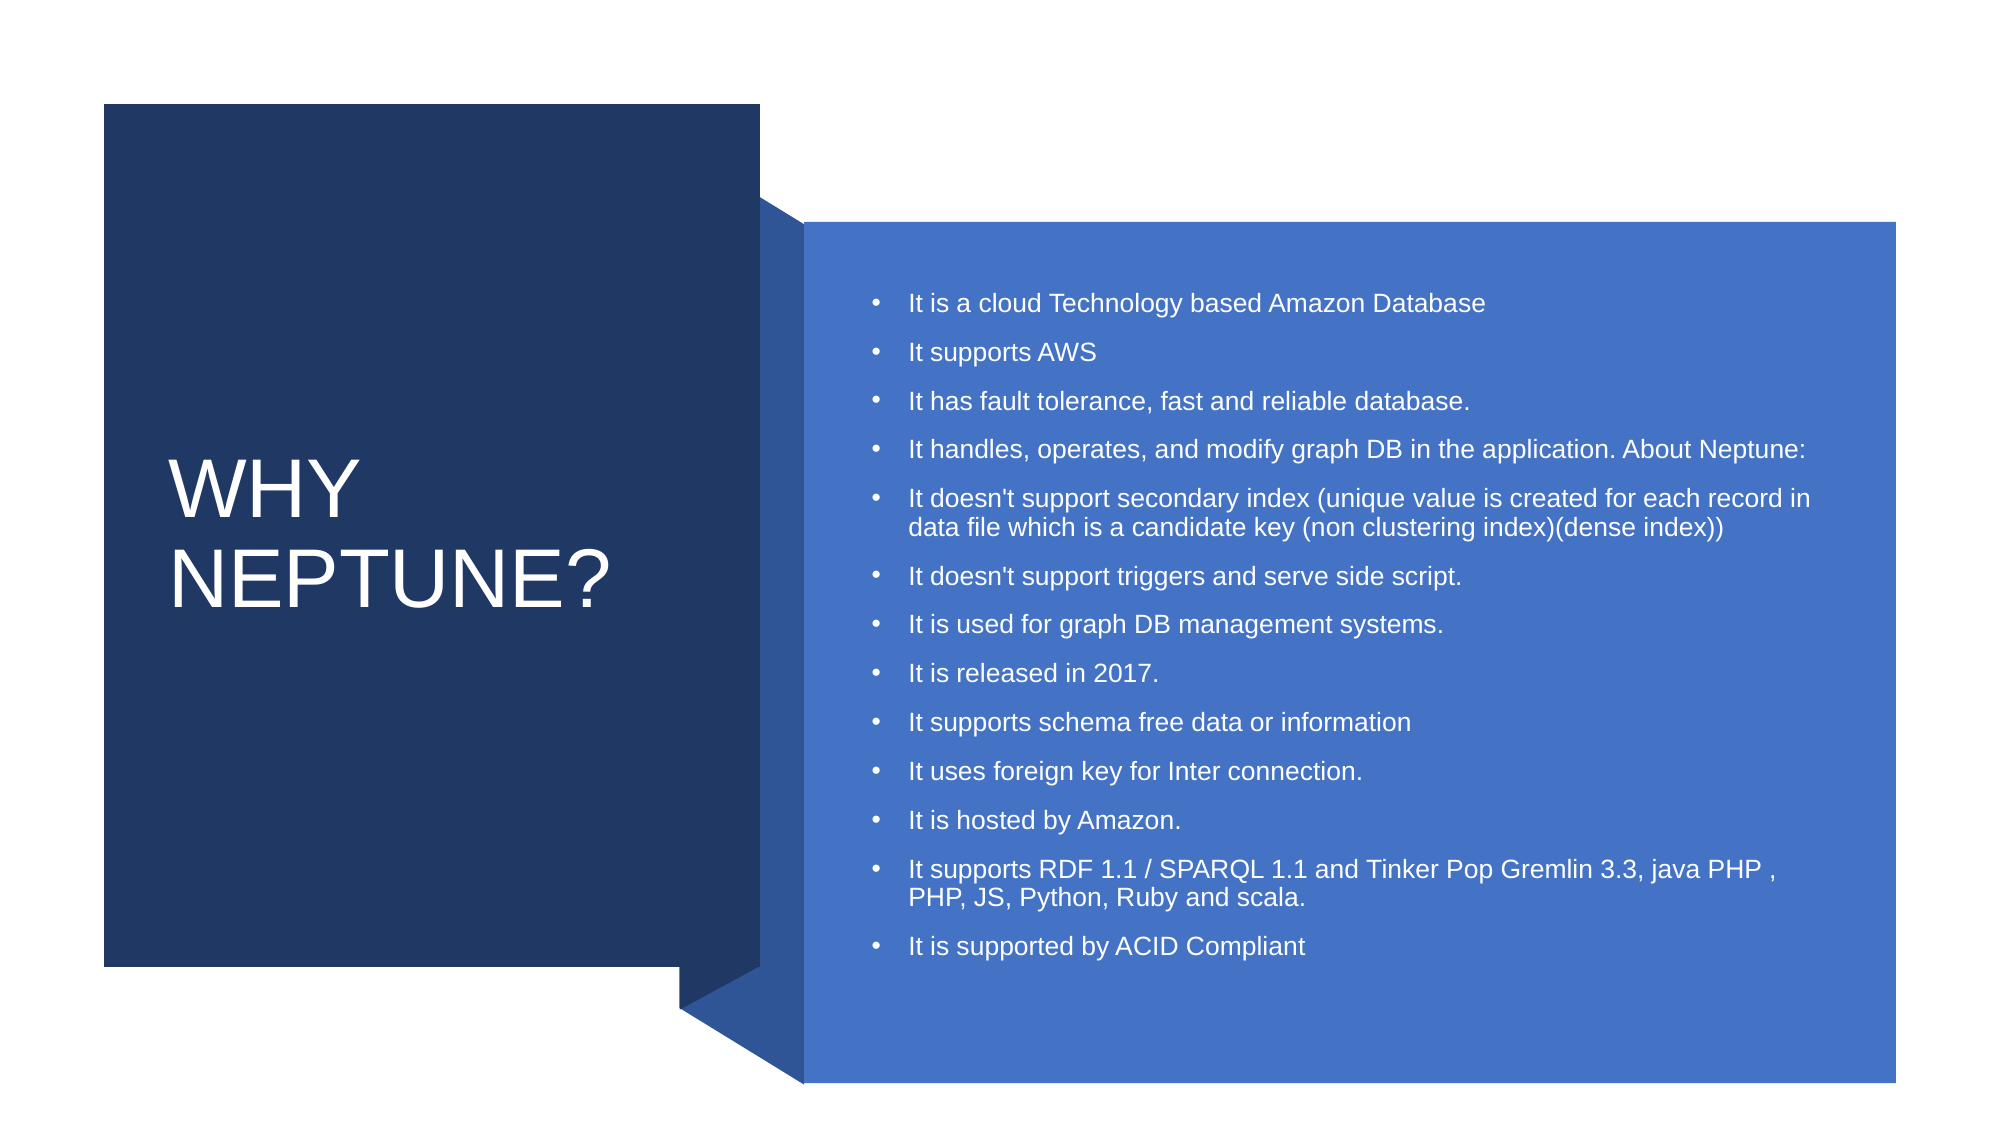

# WHY NEPTUNE?

It is a cloud Technology based Amazon Database
It supports AWS
It has fault tolerance, fast and reliable database.
It handles, operates, and modify graph DB in the application. About Neptune:
It doesn't support secondary index (unique value is created for each record in data file which is a candidate key (non clustering index)(dense index))
It doesn't support triggers and serve side script.
It is used for graph DB management systems.
It is released in 2017.
It supports schema free data or information
It uses foreign key for Inter connection.
It is hosted by Amazon.
It supports RDF 1.1 / SPARQL 1.1 and Tinker Pop Gremlin 3.3, java PHP , PHP, JS, Python, Ruby and scala.
It is supported by ACID Compliant